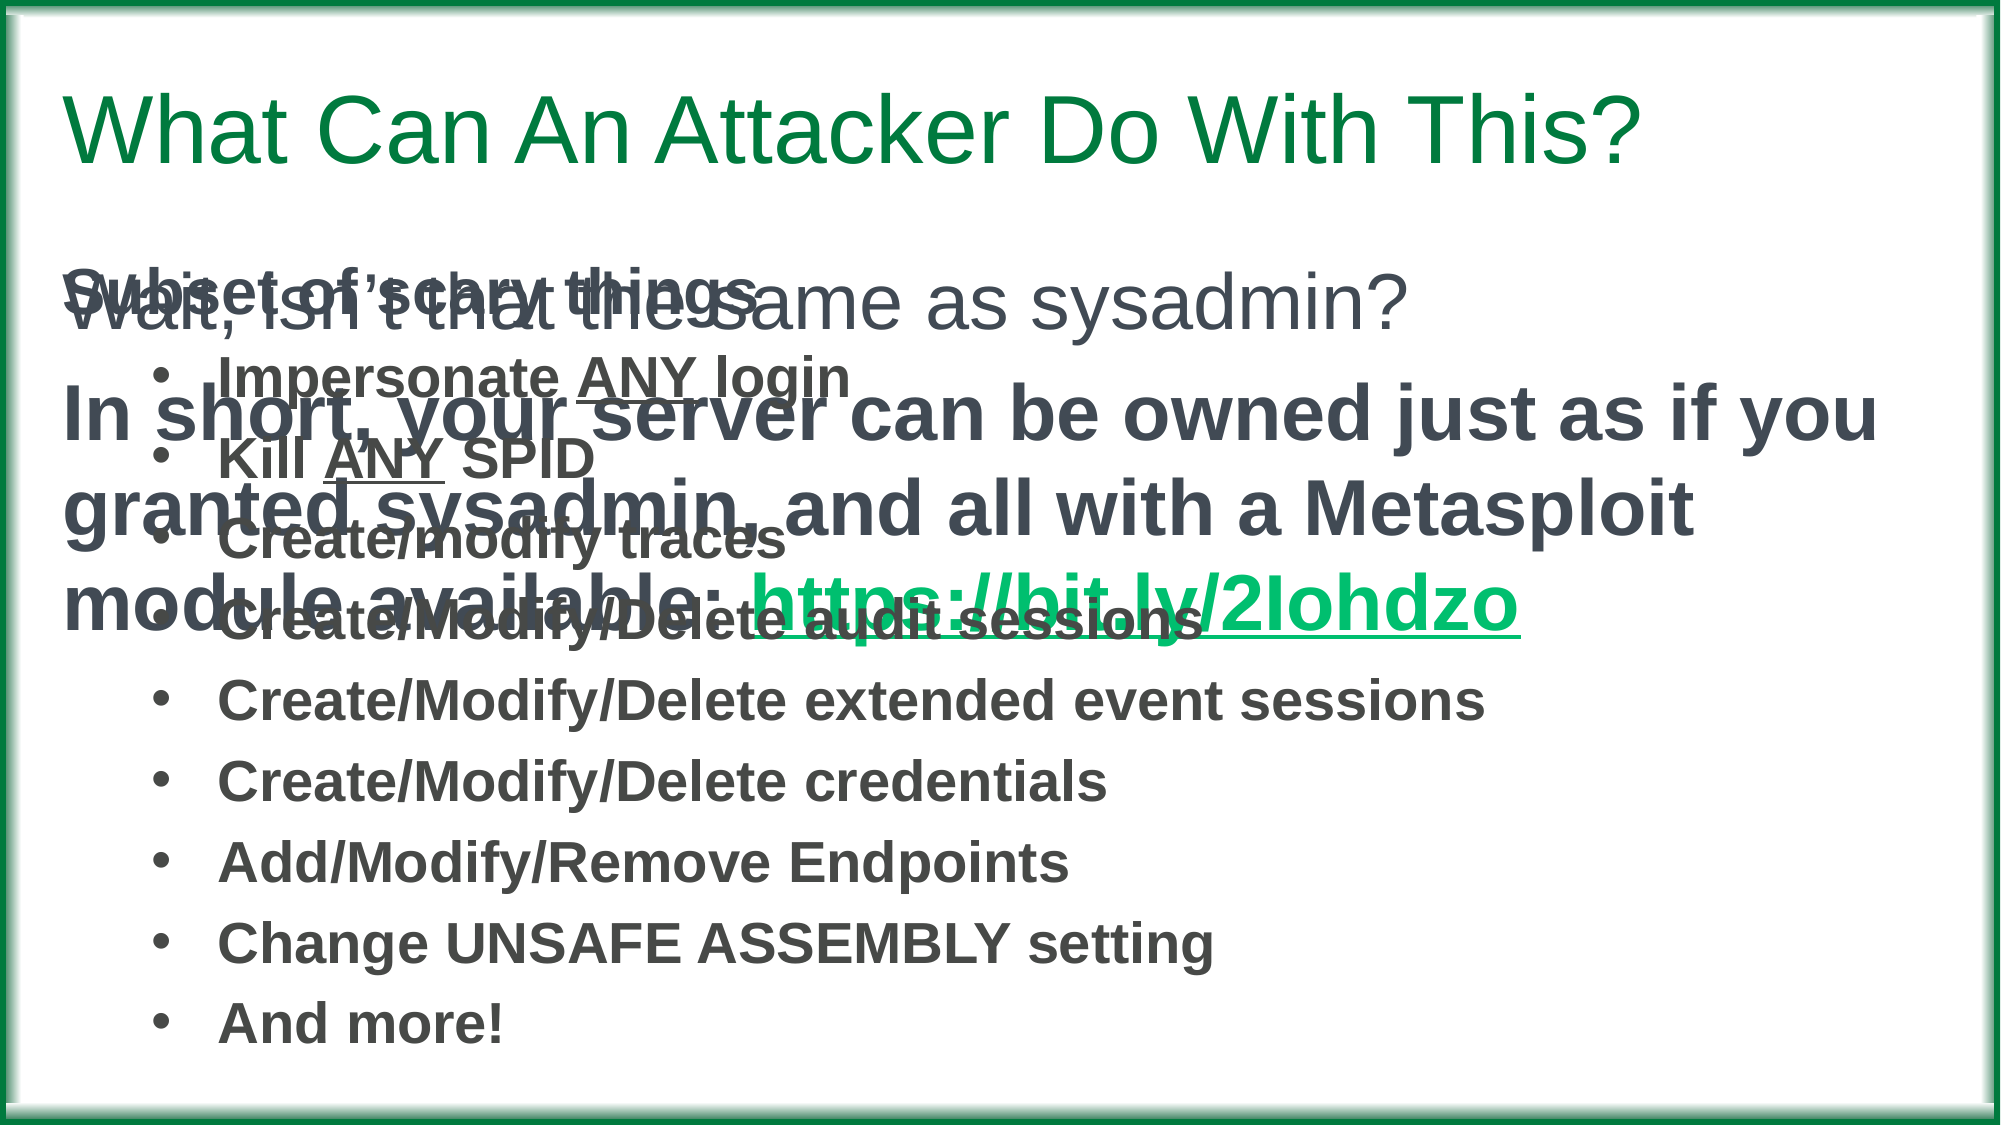

# What Can An Attacker Do With This?
Wait, isn’t that the same as sysadmin?
In short, your server can be owned just as if you granted sysadmin, and all with a Metasploit module available: https://bit.ly/2Iohdzo

Subset of scary things
Impersonate ANY login
Kill ANY SPID
Create/modify traces
Create/Modify/Delete audit sessions
Create/Modify/Delete extended event sessions
Create/Modify/Delete credentials
Add/Modify/Remove Endpoints
Change UNSAFE ASSEMBLY setting
And more!